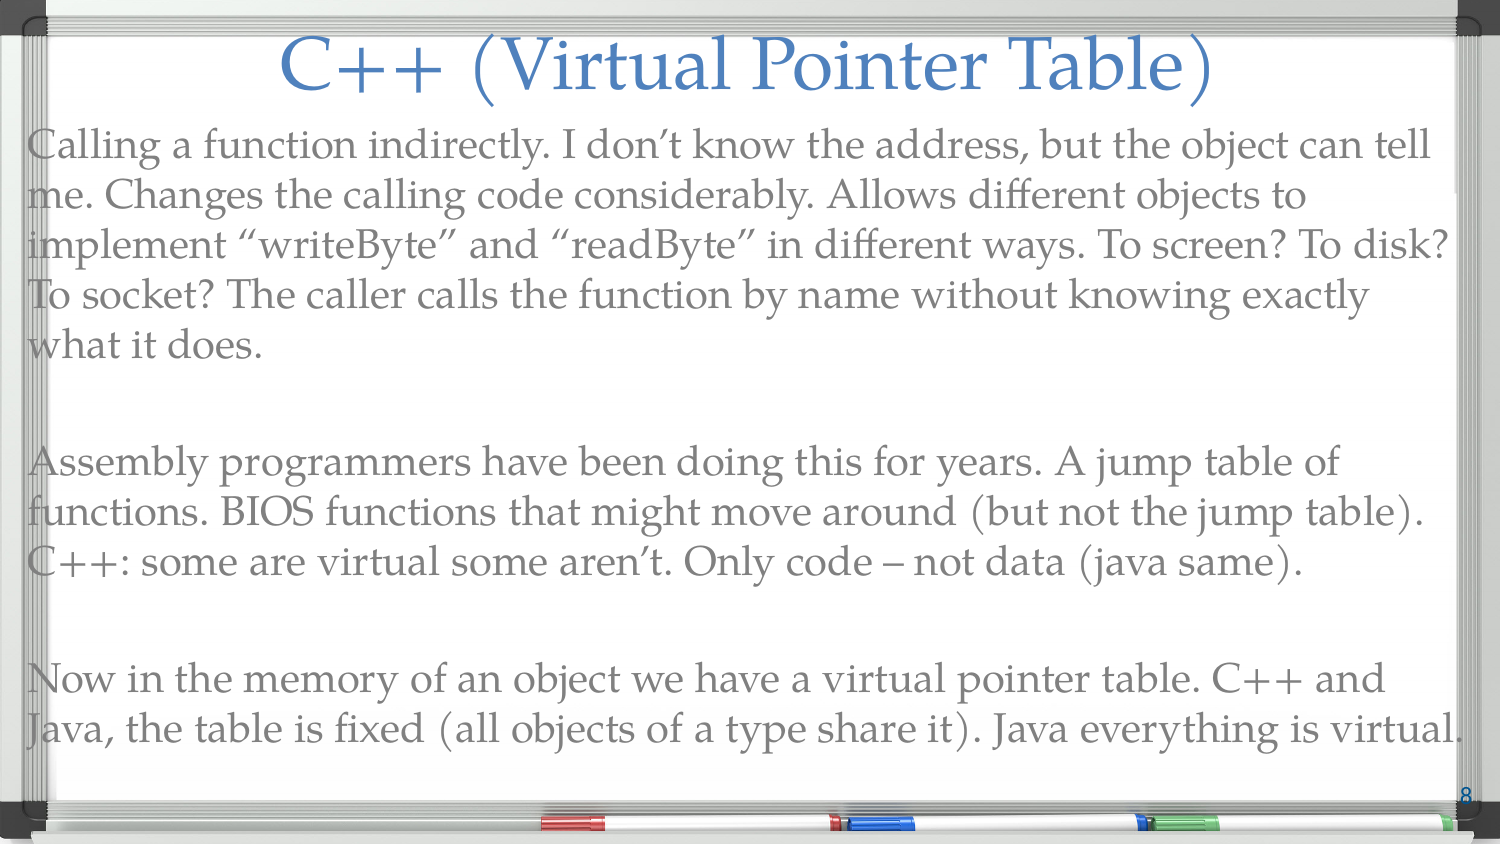

# C++ (Virtual Pointer Table)
Calling a function indirectly. I don’t know the address, but the object can tell me. Changes the calling code considerably. Allows different objects to implement “writeByte” and “readByte” in different ways. To screen? To disk? To socket? The caller calls the function by name without knowing exactly what it does.

Assembly programmers have been doing this for years. A jump table of functions. BIOS functions that might move around (but not the jump table). C++: some are virtual some aren’t. Only code – not data (java same).

Now in the memory of an object we have a virtual pointer table. C++ and Java, the table is fixed (all objects of a type share it). Java everything is virtual.
8